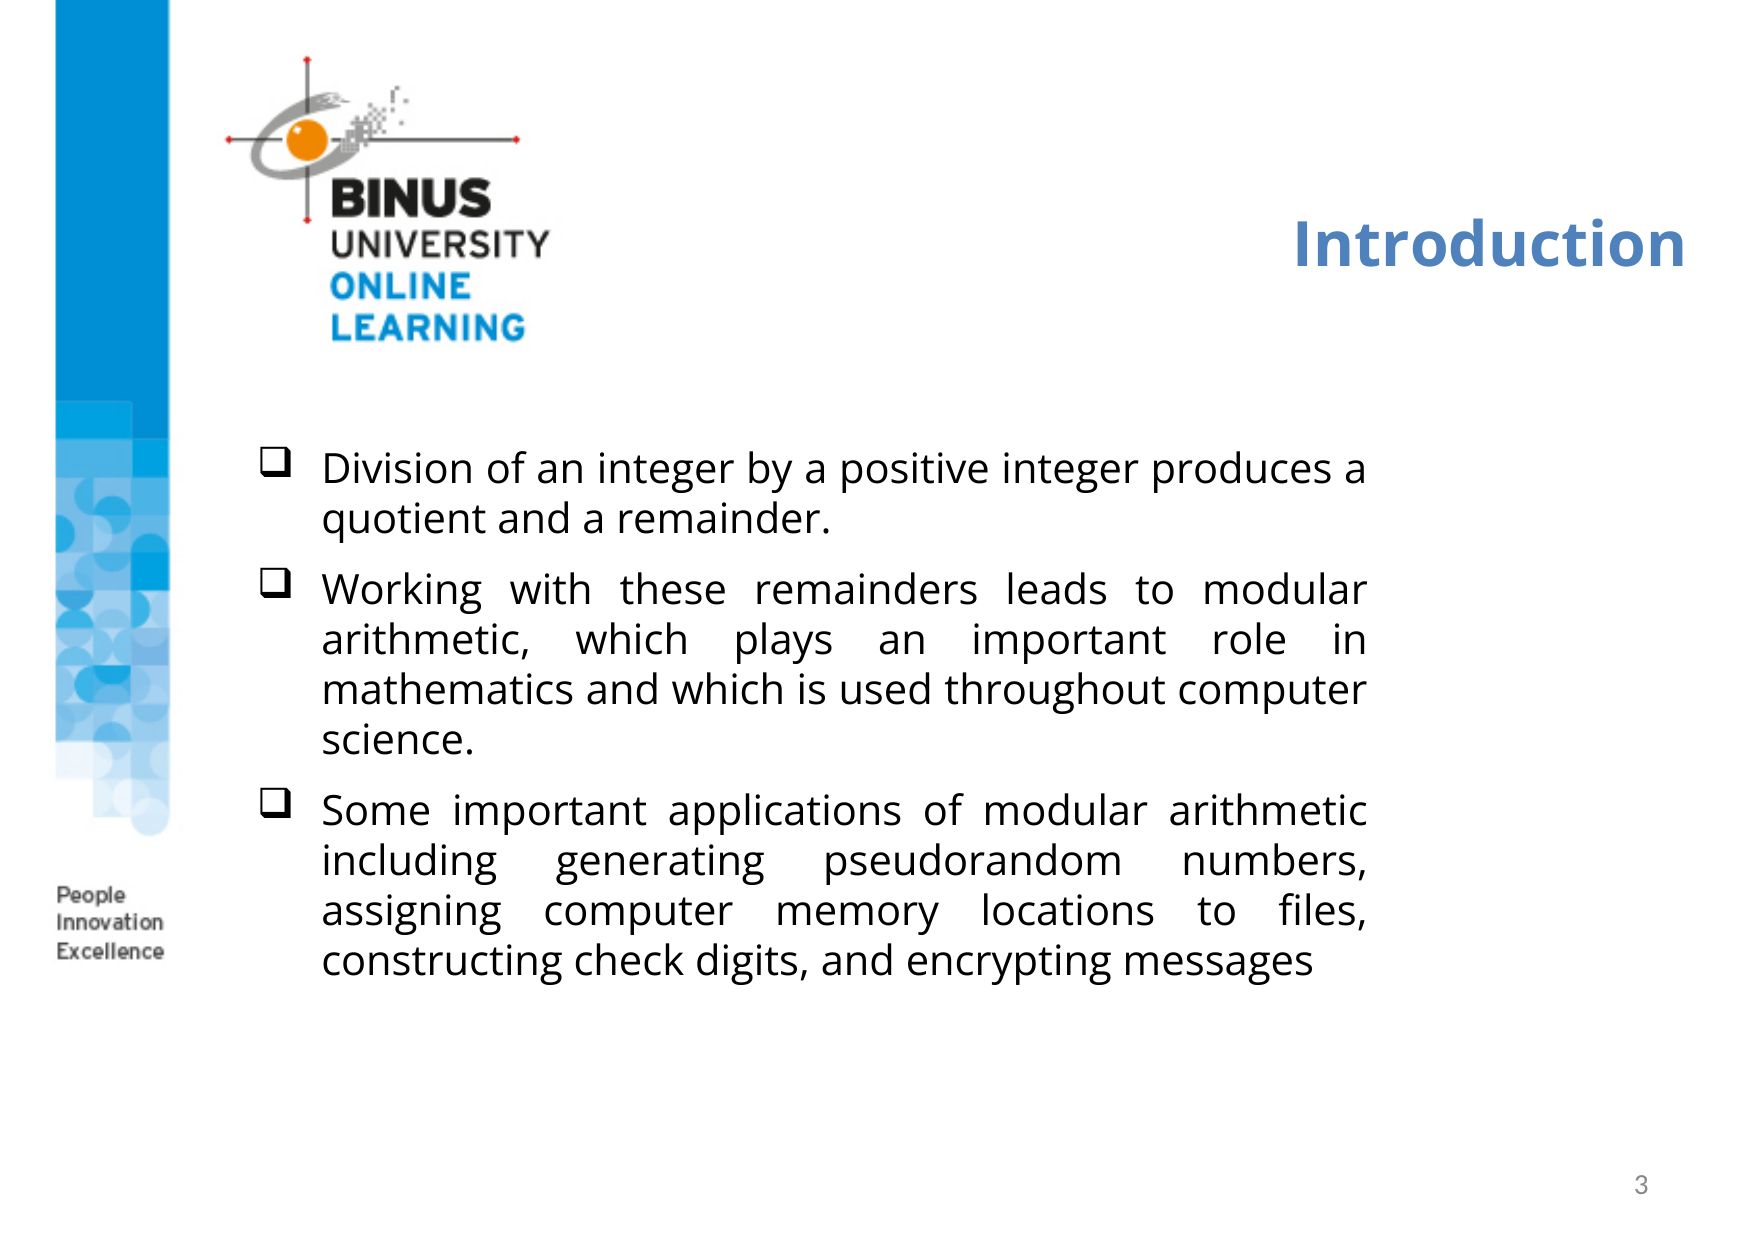

# Introduction
Division of an integer by a positive integer produces a quotient and a remainder.
Working with these remainders leads to modular arithmetic, which plays an important role in mathematics and which is used throughout computer science.
Some important applications of modular arithmetic including generating pseudorandom numbers, assigning computer memory locations to files, constructing check digits, and encrypting messages
3